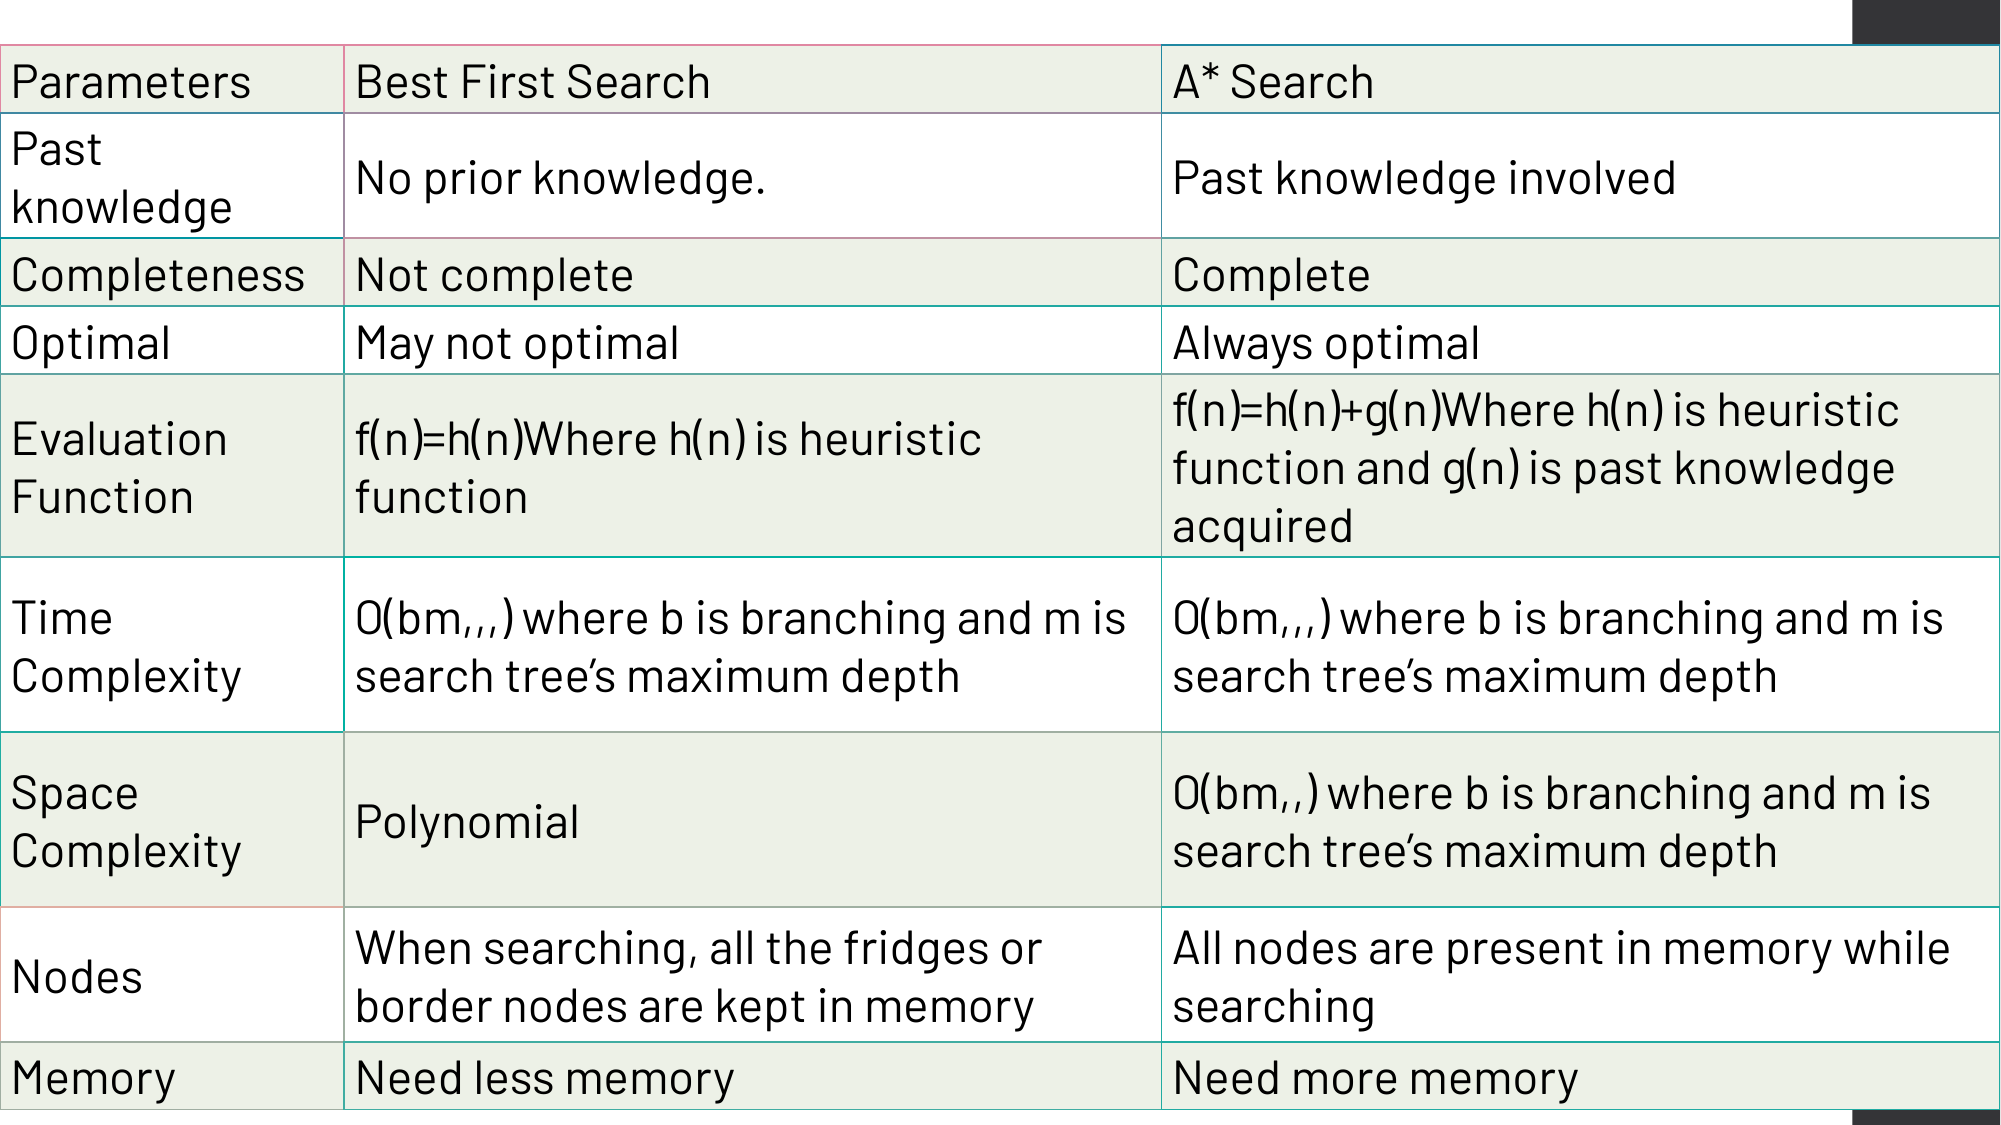

| Parameters | Best First Search | A\* Search |
| --- | --- | --- |
| Past knowledge | No prior knowledge. | Past knowledge involved |
| Completeness | Not complete | Complete |
| Optimal | May not optimal | Always optimal |
| Evaluation Function | f(n)=h(n)Where h(n) is heuristic function | f(n)=h(n)+g(n)Where h(n) is heuristic function and g(n) is past knowledge acquired |
| Time Complexity | O(bm,,,) where b is branching and m is search tree’s maximum depth | O(bm,,,) where b is branching and m is search tree’s maximum depth |
| Space Complexity | Polynomial | O(bm,,) where b is branching and m is search tree’s maximum depth |
| Nodes | When searching, all the fridges or border nodes are kept in memory | All nodes are present in memory while searching |
| Memory | Need less memory | Need more memory |